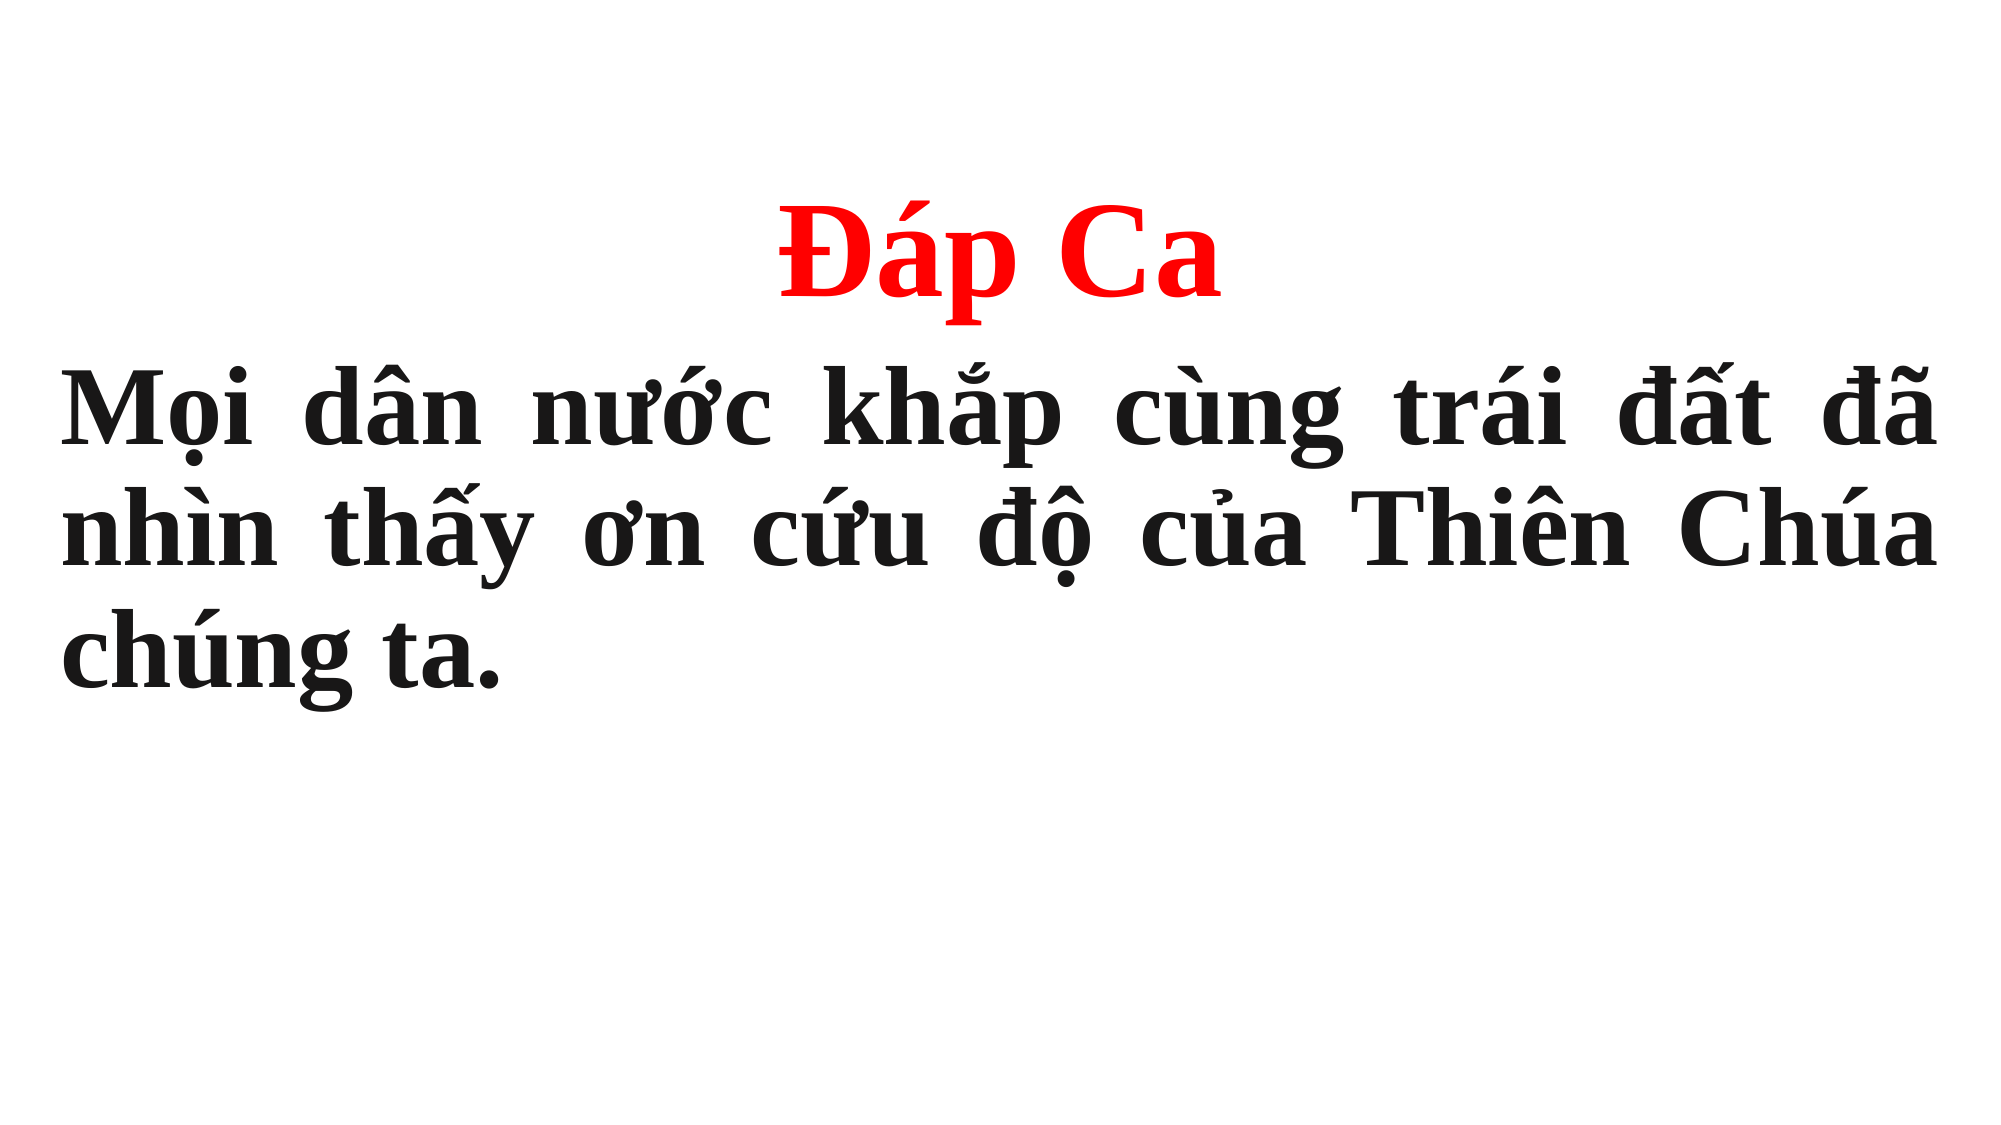

Đáp Ca
Mọi dân nước khắp cùng trái đất đã nhìn thấy ơn cứu độ của Thiên Chúa chúng ta.